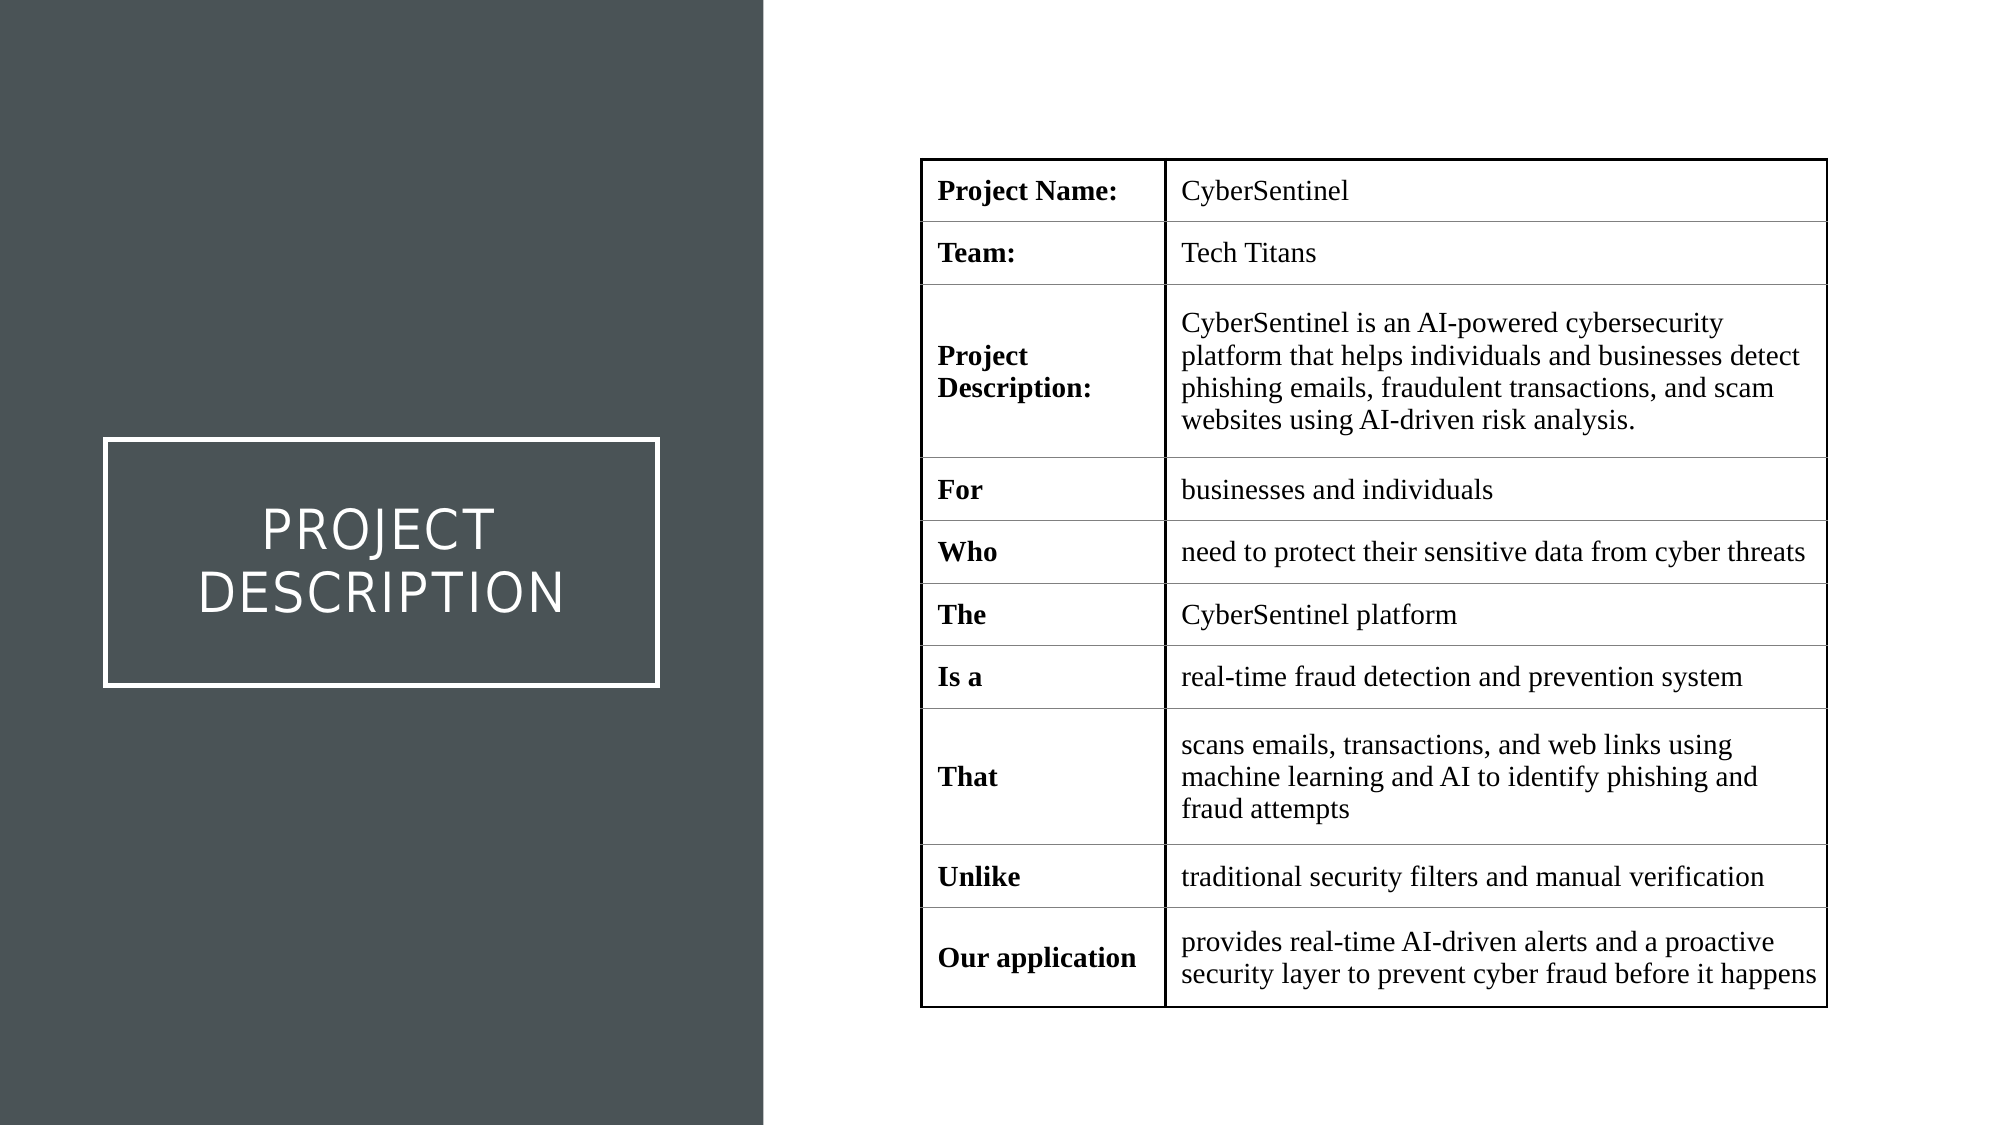

| Project Name: | CyberSentinel |
| --- | --- |
| Team: | Tech Titans |
| Project Description: | CyberSentinel is an AI-powered cybersecurity platform that helps individuals and businesses detect phishing emails, fraudulent transactions, and scam websites using AI-driven risk analysis. |
| For | businesses and individuals |
| Who | need to protect their sensitive data from cyber threats |
| The | CyberSentinel platform |
| Is a | real-time fraud detection and prevention system |
| That | scans emails, transactions, and web links using machine learning and AI to identify phishing and fraud attempts |
| Unlike | traditional security filters and manual verification |
| Our application | provides real-time AI-driven alerts and a proactive security layer to prevent cyber fraud before it happens |
# Project description